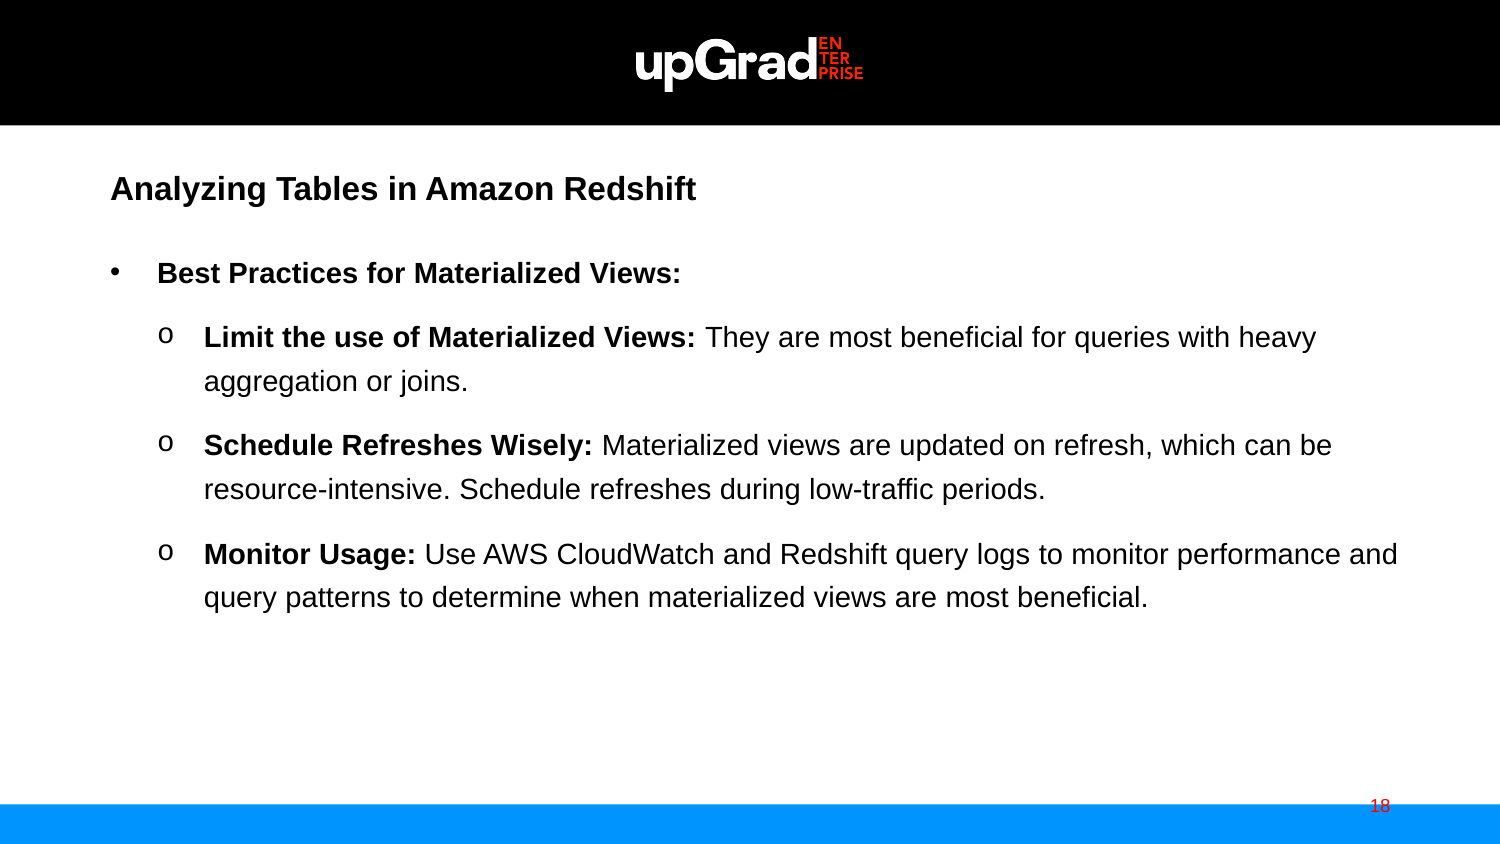

Analyzing Tables in Amazon Redshift
Best Practices for Materialized Views:
Limit the use of Materialized Views: They are most beneficial for queries with heavy aggregation or joins.
Schedule Refreshes Wisely: Materialized views are updated on refresh, which can be resource-intensive. Schedule refreshes during low-traffic periods.
Monitor Usage: Use AWS CloudWatch and Redshift query logs to monitor performance and query patterns to determine when materialized views are most beneficial.
18